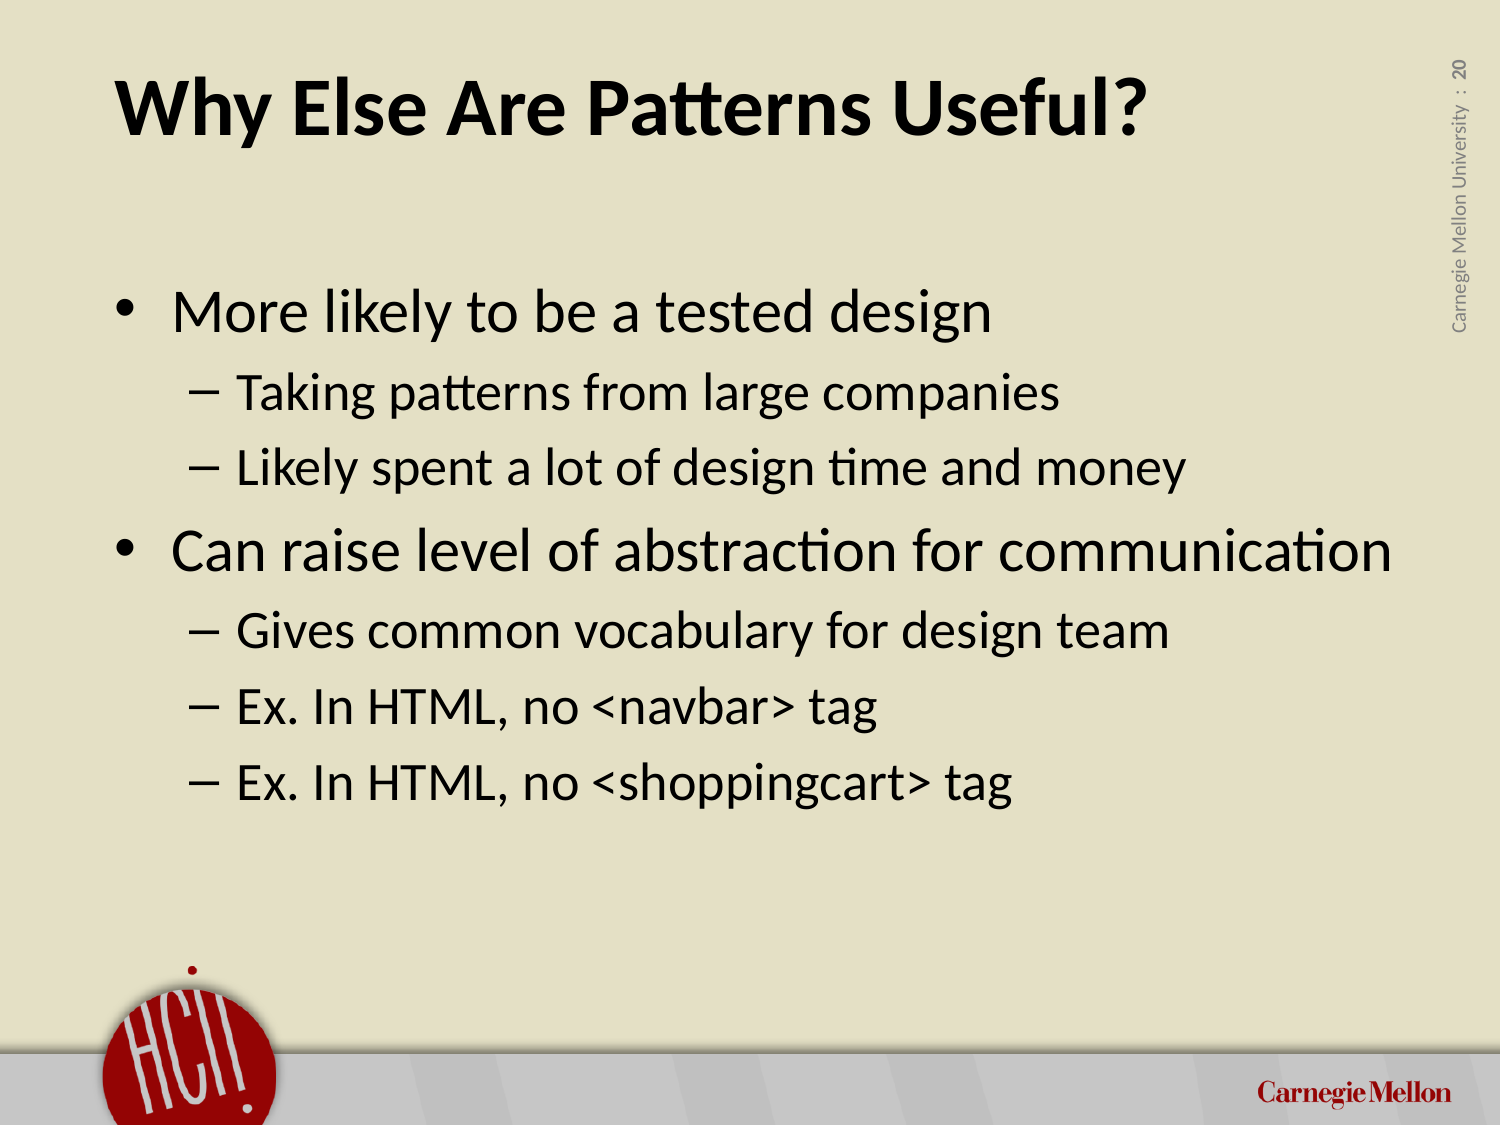

# Why Else Are Patterns Useful?
More likely to be a tested design
Taking patterns from large companies
Likely spent a lot of design time and money
Can raise level of abstraction for communication
Gives common vocabulary for design team
Ex. In HTML, no <navbar> tag
Ex. In HTML, no <shoppingcart> tag